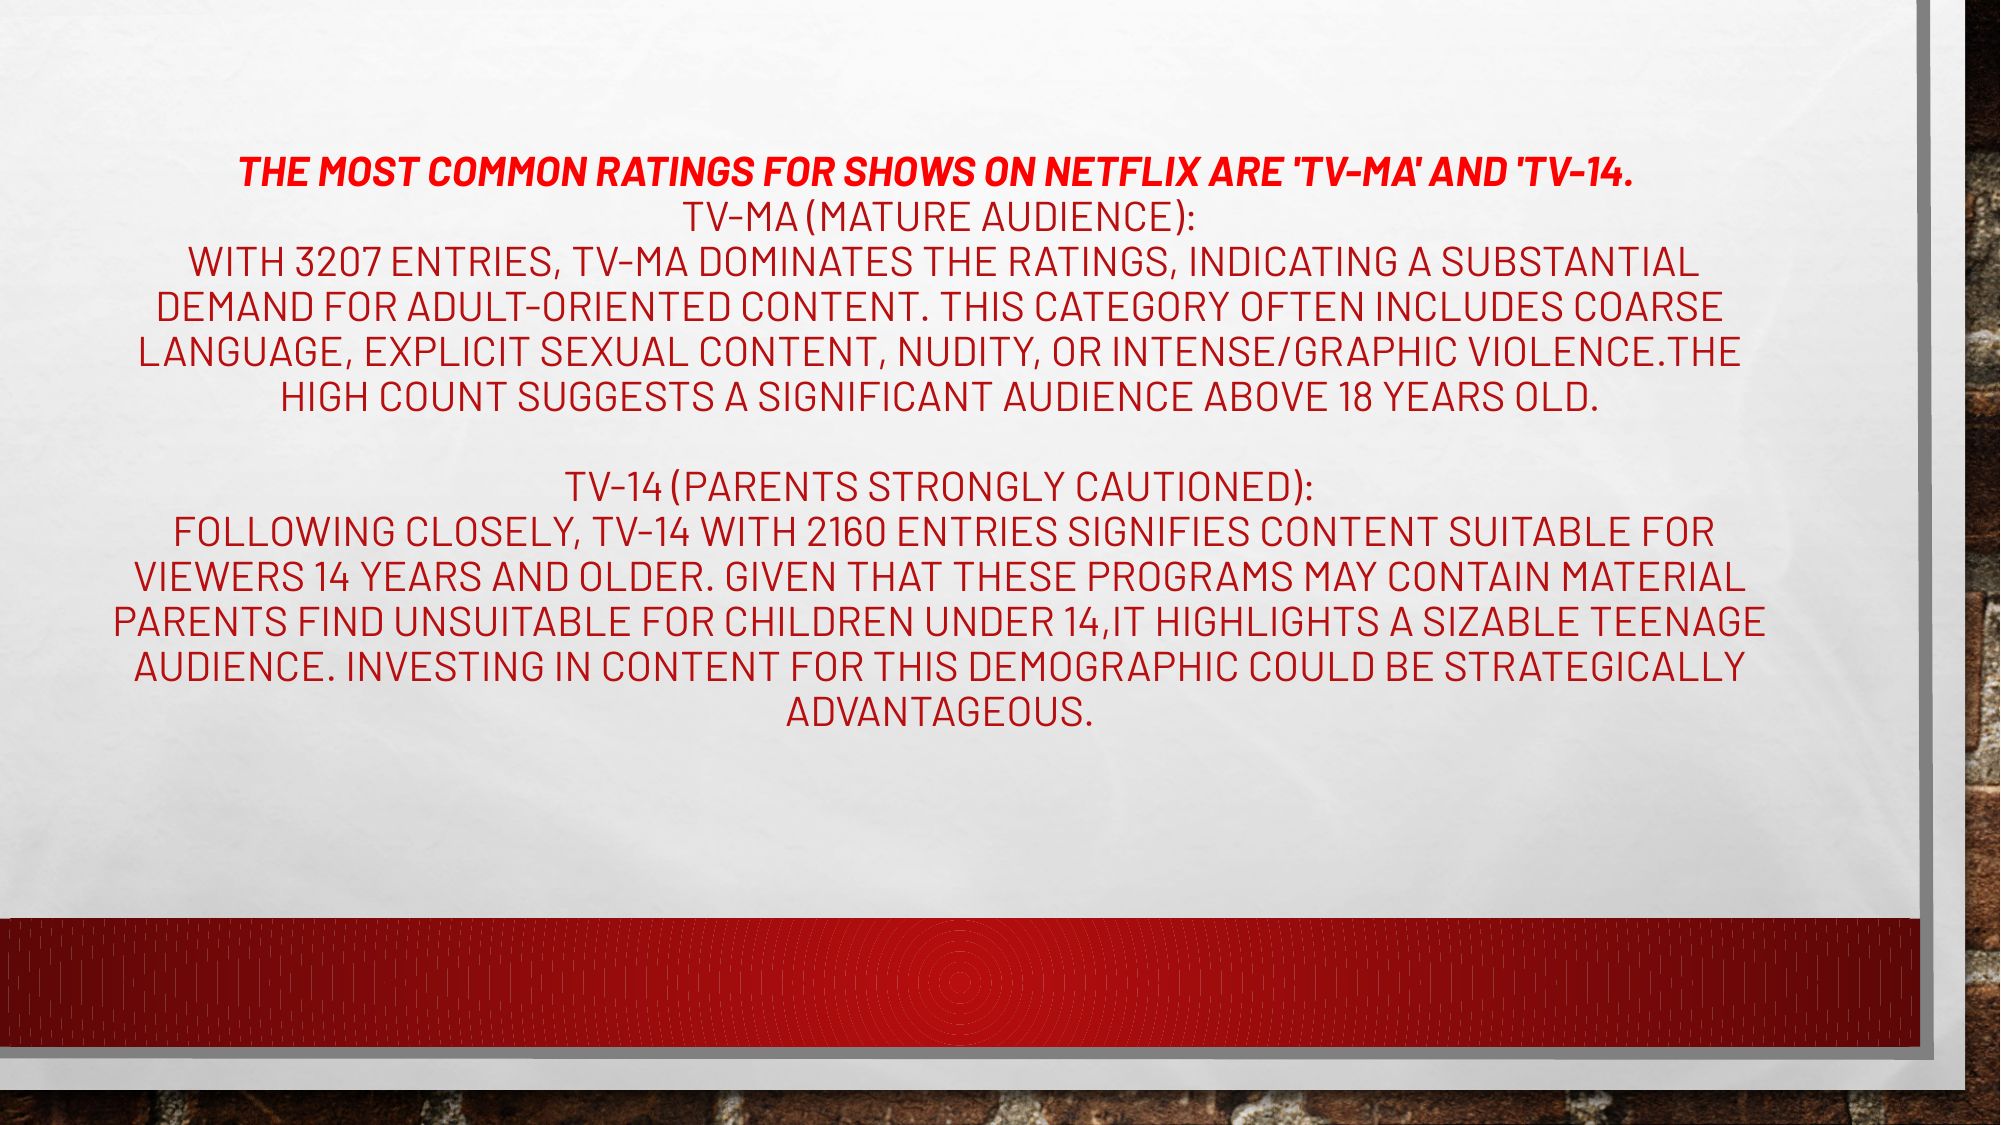

# The most common ratings for shows on Netflix are 'TV-MA' and 'TV-14. TV-MA (Mature Audience): With 3207 entries, TV-MA dominates the ratings, indicating a substantial demand for adult-oriented content. This category often includes coarse language, explicit sexual content, nudity, or intense/graphic violence.The high count suggests a significant audience above 18 years old. TV-14 (Parents Strongly Cautioned): Following closely, TV-14 with 2160 entries signifies content suitable for viewers 14 years and older. Given that these programs may contain material parents find unsuitable for children under 14,it highlights a sizable teenage audience. Investing in content for this demographic could be strategically advantageous.